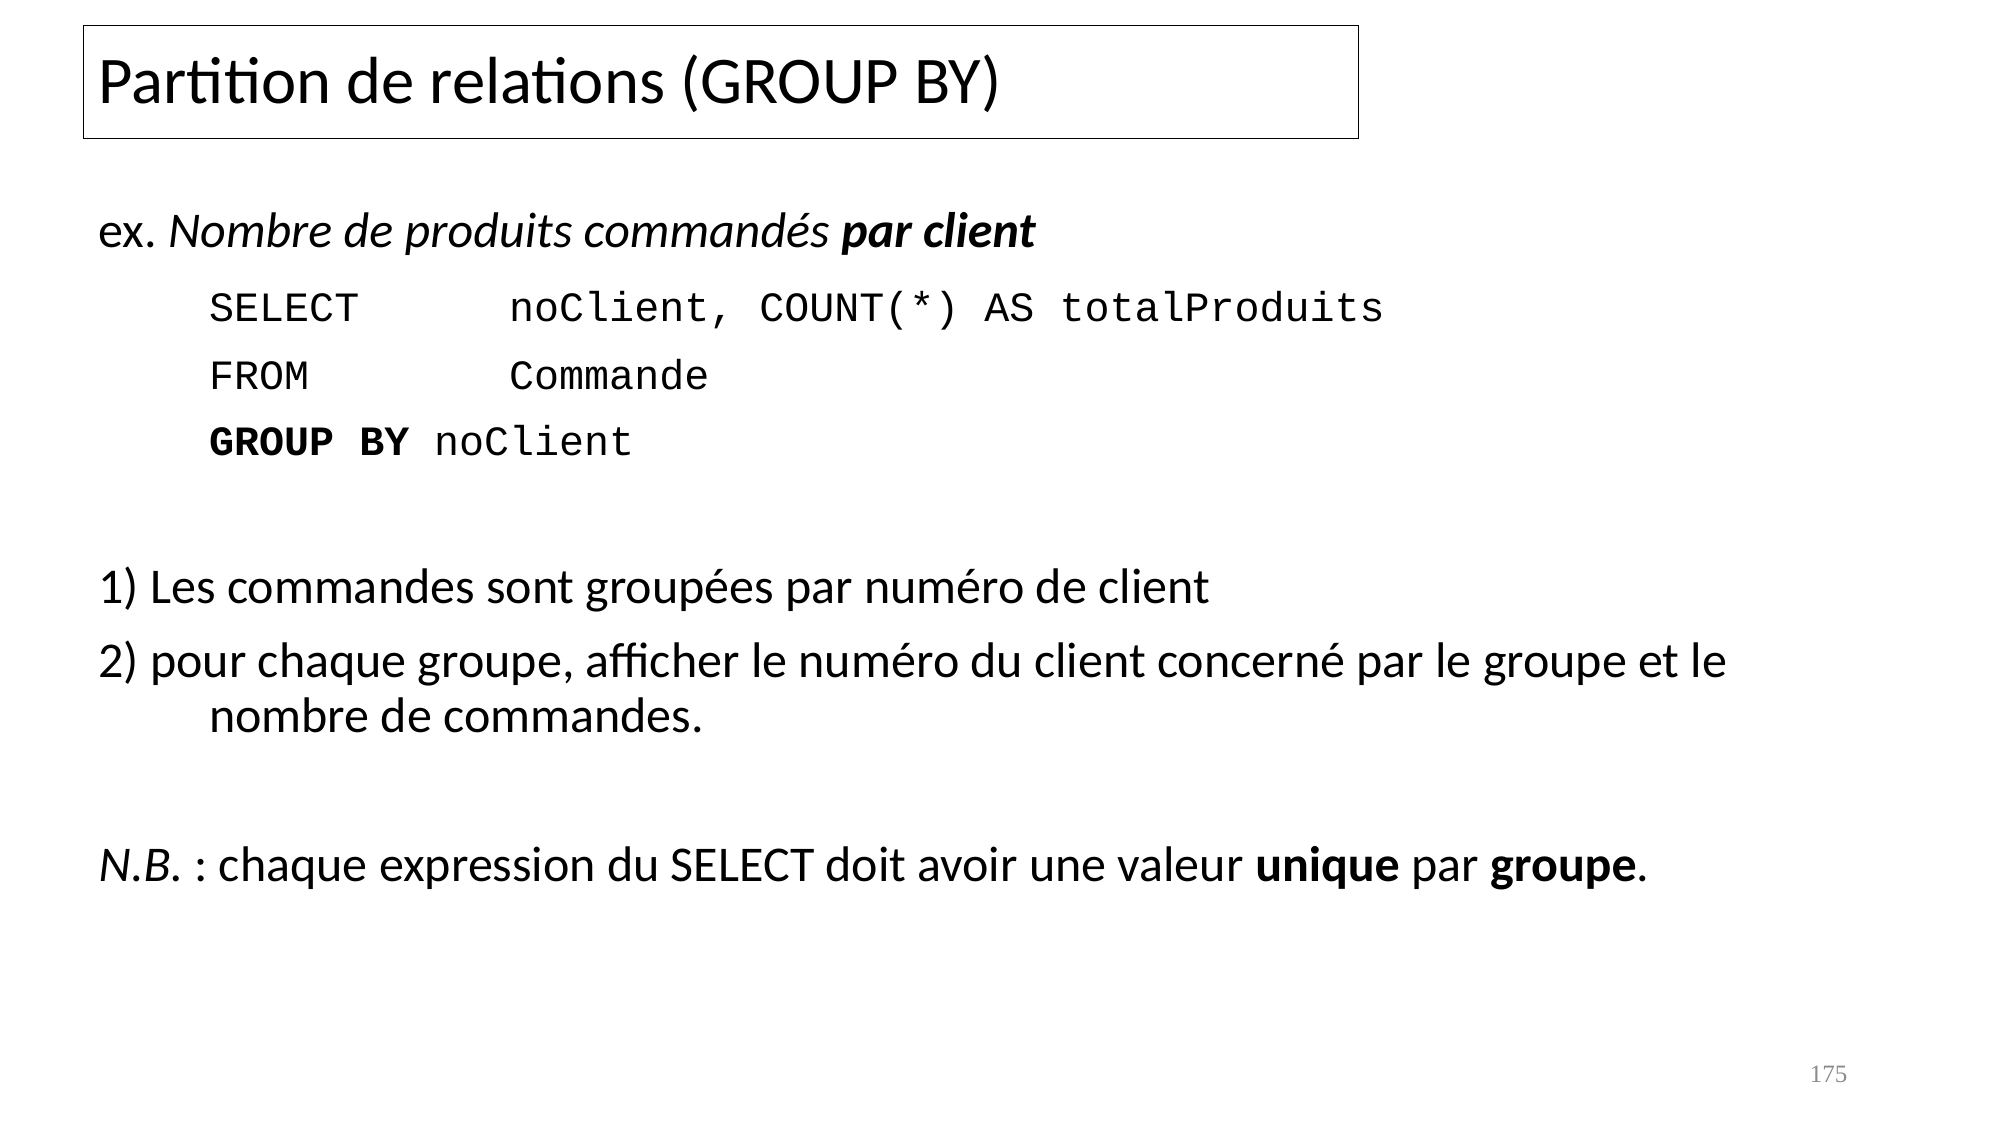

# Partition de relations (GROUP BY)
ex. Nombre de produits commandés par client
	SELECT 	noClient, COUNT(*) AS totalProduits
	FROM 		Commande
	GROUP BY noClient

1) Les commandes sont groupées par numéro de client
2) pour chaque groupe, afficher le numéro du client concerné par le groupe et le nombre de commandes.

N.B. : chaque expression du SELECT doit avoir une valeur unique par groupe.

175